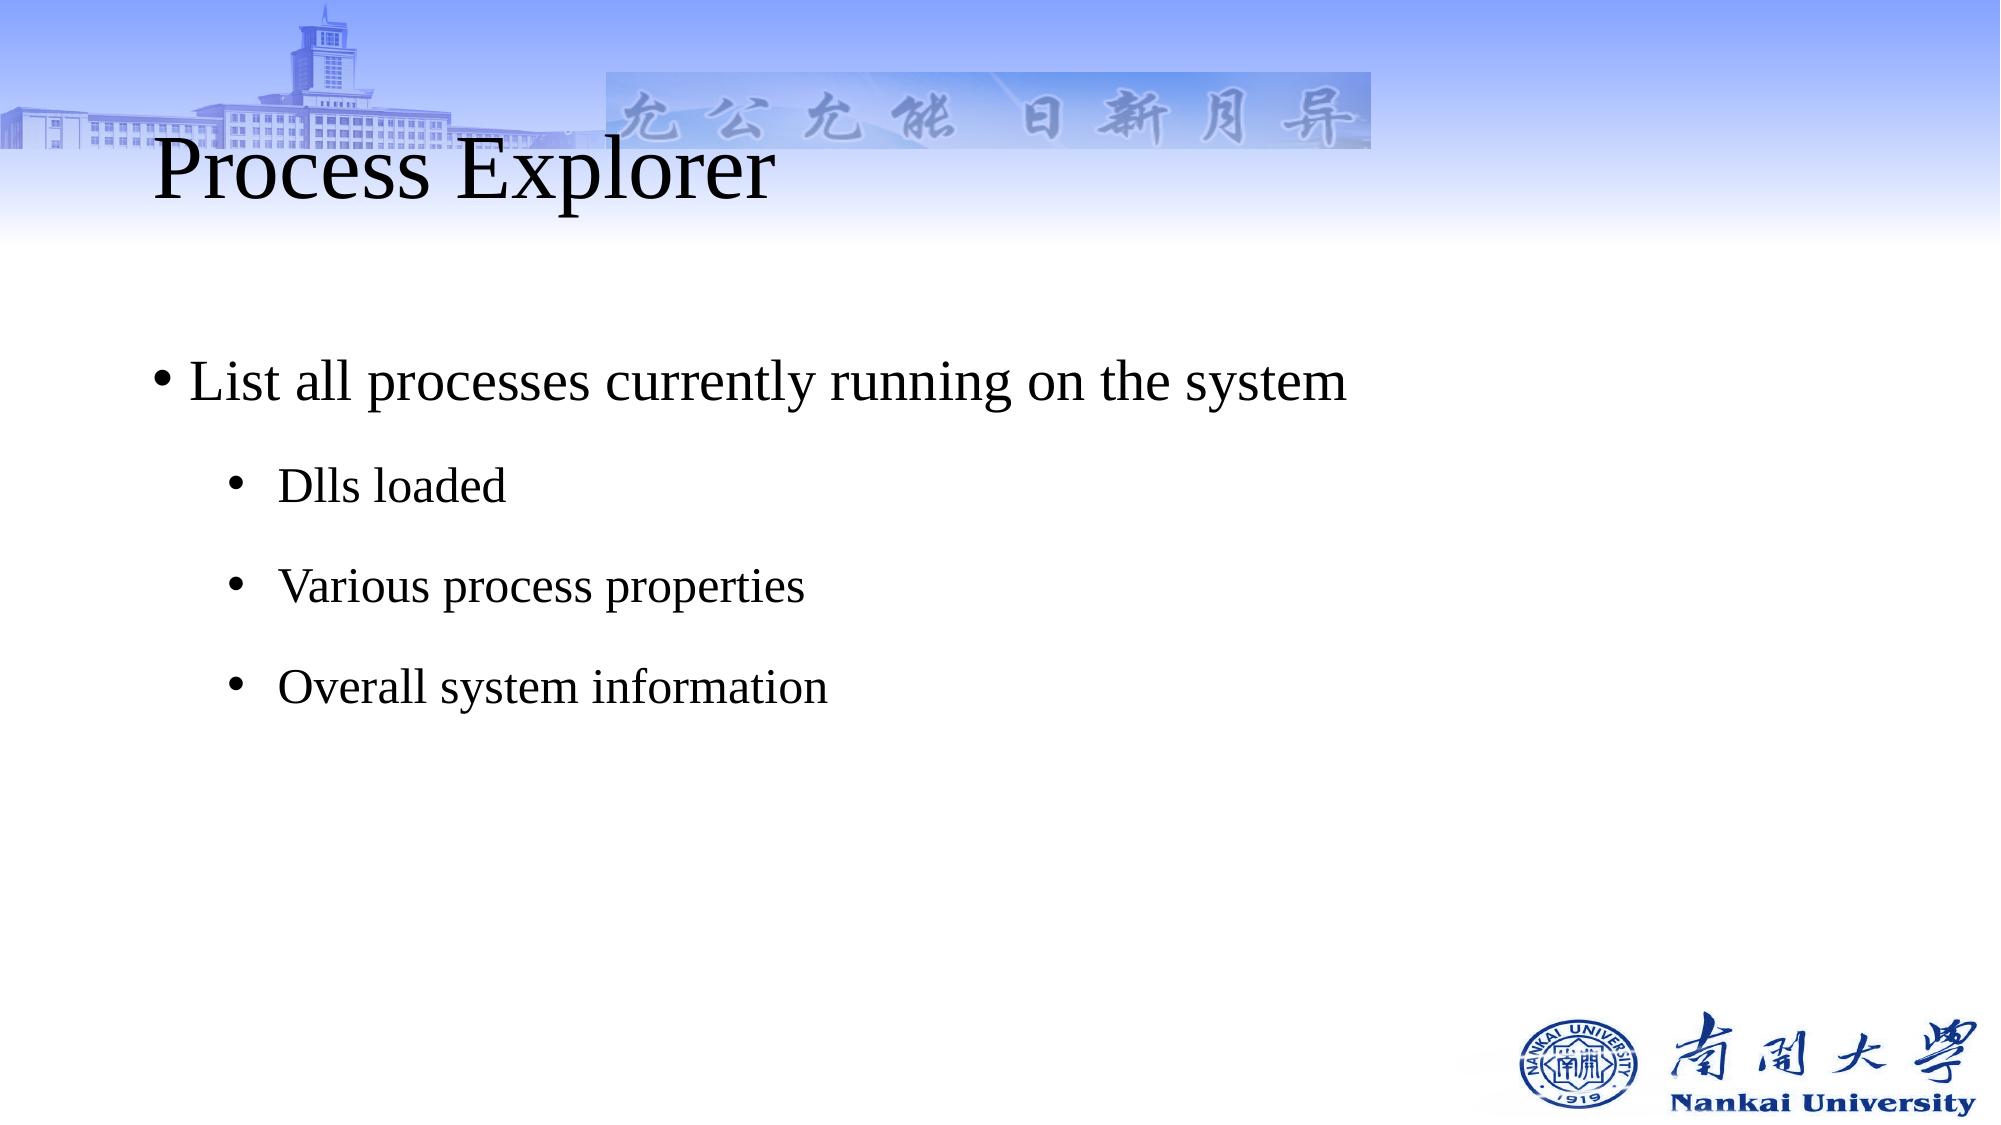

# Process Explorer
List all processes currently running on the system
 Dlls loaded
 Various process properties
 Overall system information